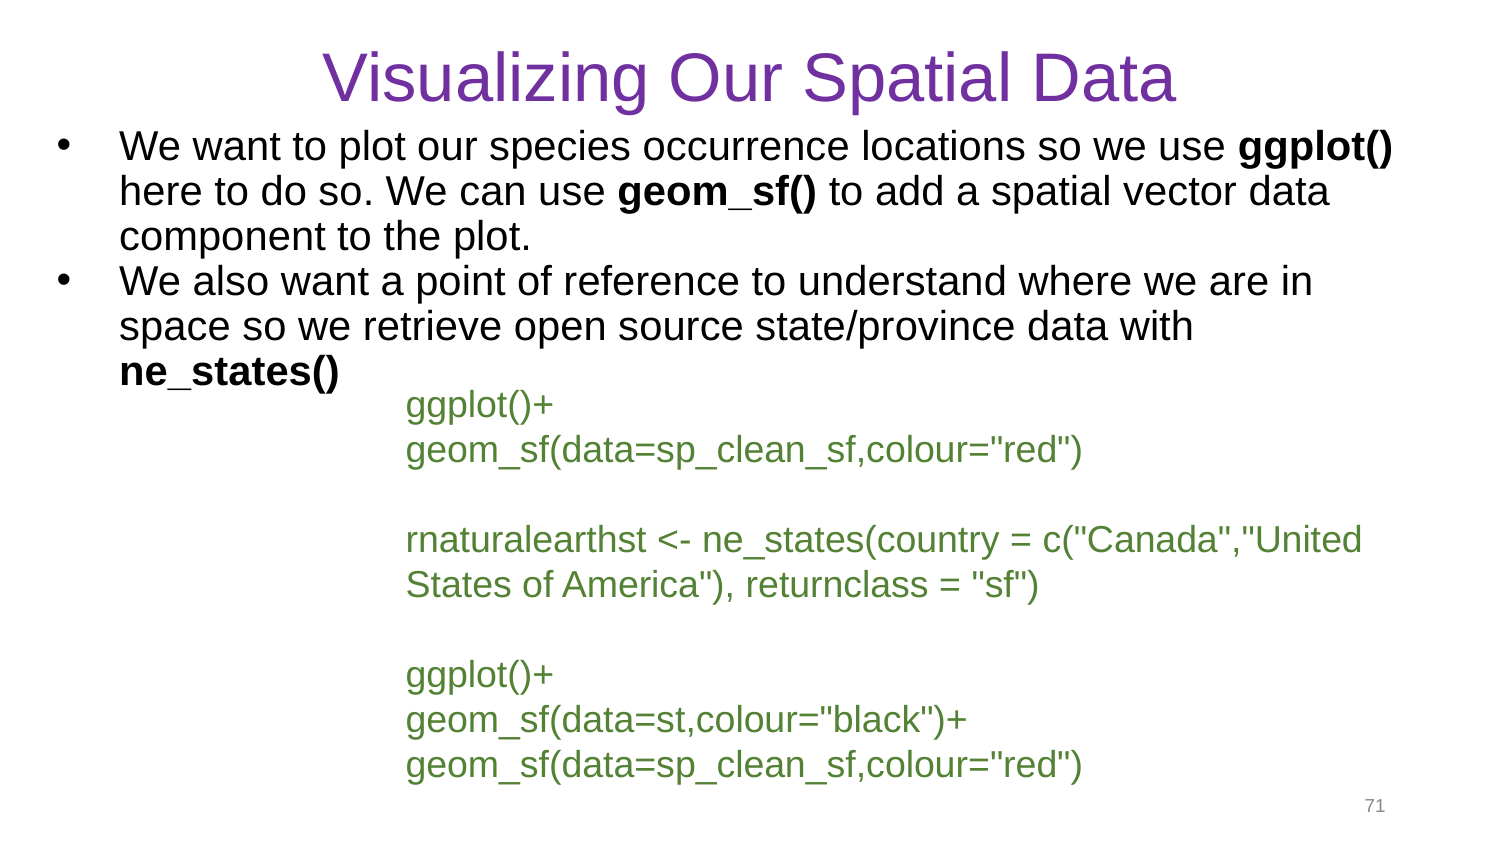

# Visualizing Our Spatial Data
We want to plot our species occurrence locations so we use ggplot() here to do so. We can use geom_sf() to add a spatial vector data component to the plot.
We also want a point of reference to understand where we are in space so we retrieve open source state/province data with ne_states()

ggplot()+
geom_sf(data=sp_clean_sf,colour="red")

rnaturalearthst <- ne_states(country = c("Canada","United States of America"), returnclass = "sf")

ggplot()+
geom_sf(data=st,colour="black")+  geom_sf(data=sp_clean_sf,colour="red")
71